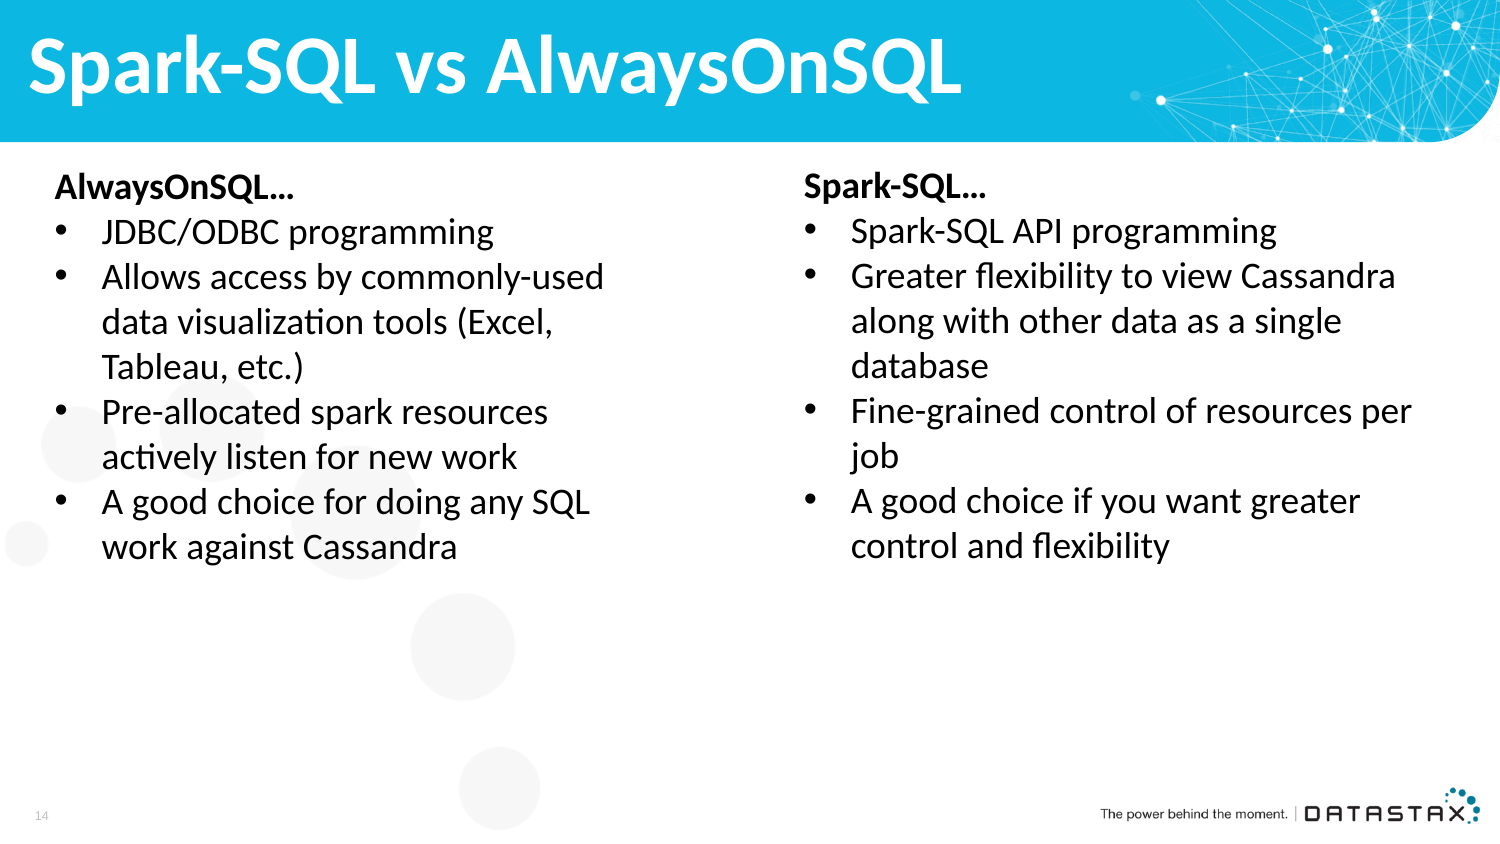

# Spark-SQL vs AlwaysOnSQL
Spark-SQL…
Spark-SQL API programming
Greater flexibility to view Cassandra along with other data as a single database
Fine-grained control of resources per job
A good choice if you want greater control and flexibility
AlwaysOnSQL…
JDBC/ODBC programming
Allows access by commonly-used data visualization tools (Excel, Tableau, etc.)
Pre-allocated spark resources actively listen for new work
A good choice for doing any SQL work against Cassandra
14